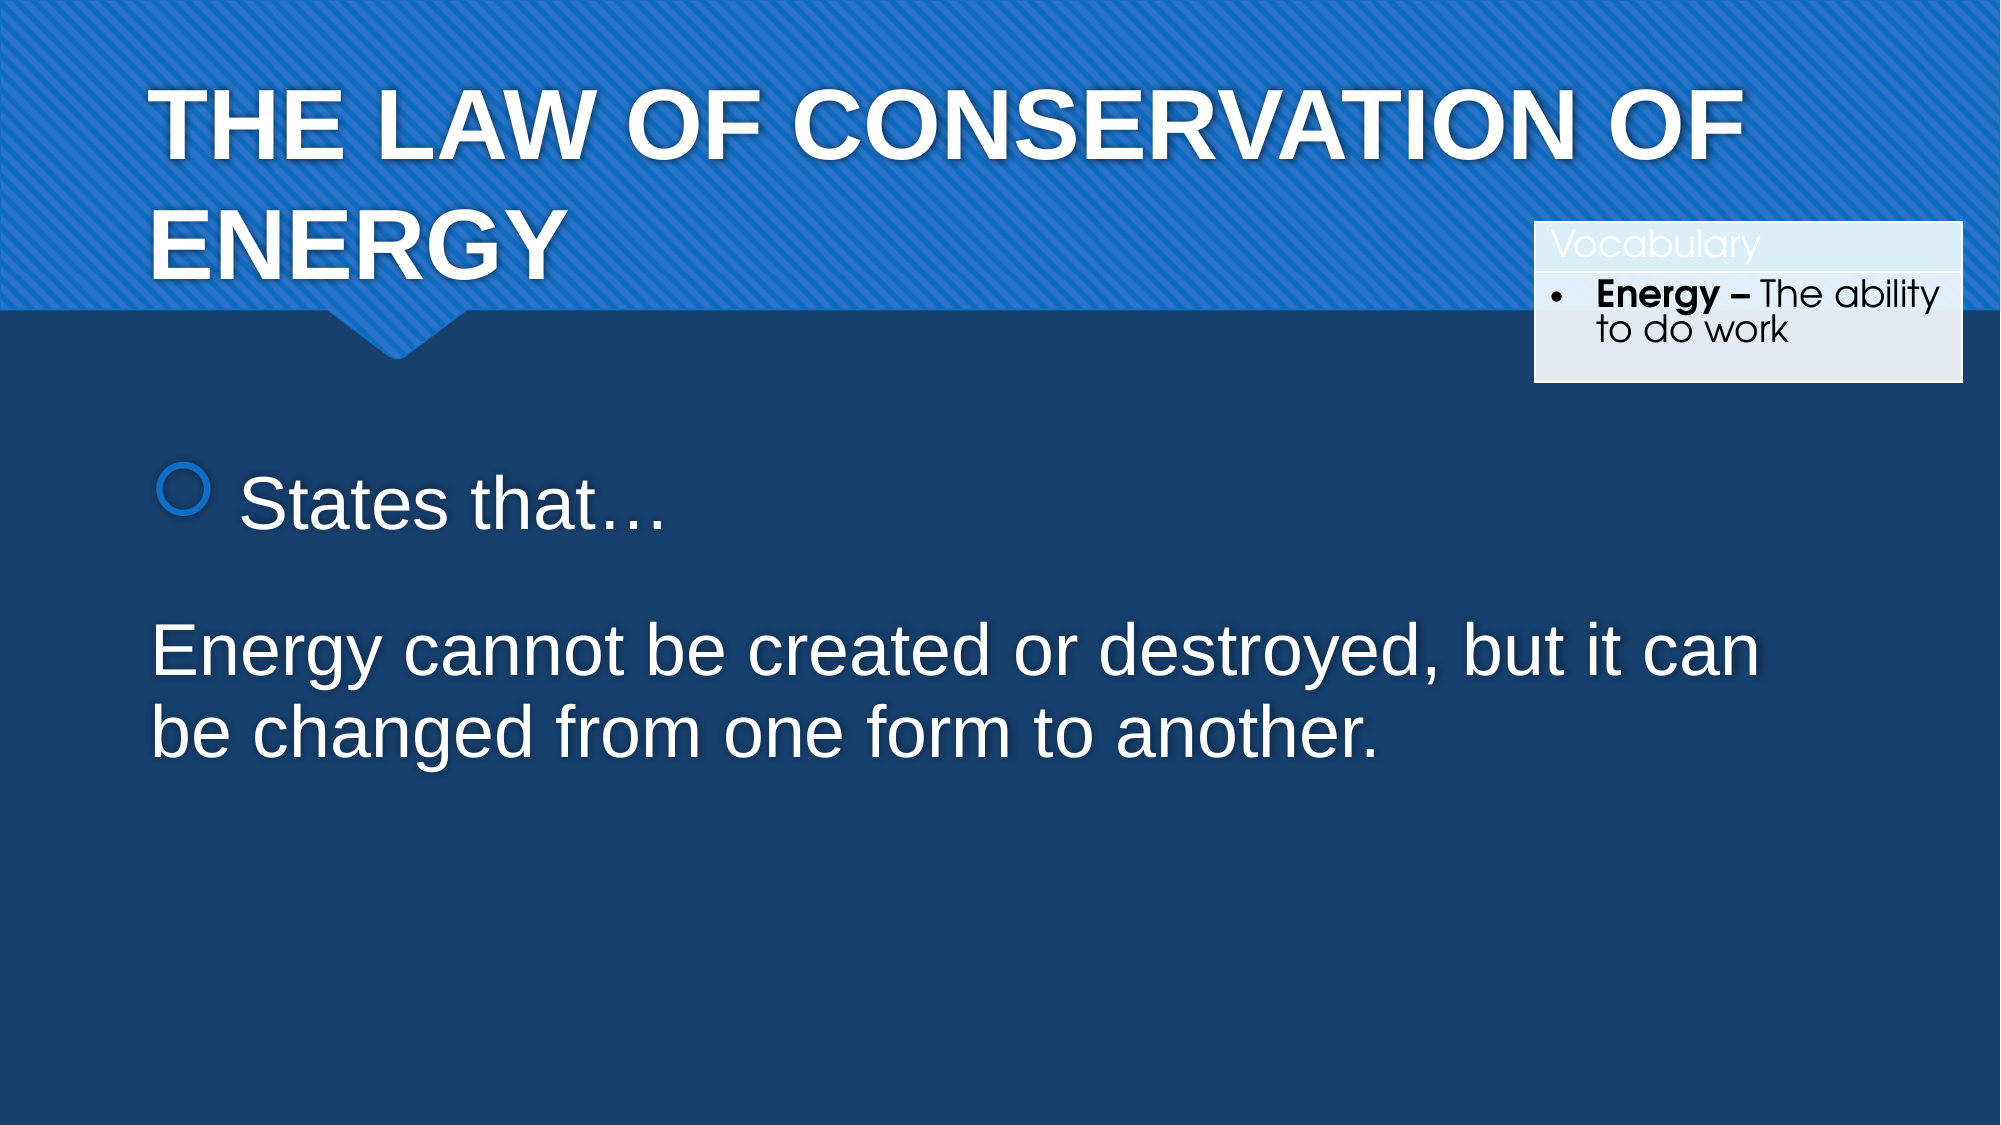

# THE LAW OF CONSERVATION OF ENERGY
| Vocabulary |
| --- |
| Energy – The ability to do work |
 States that…
Energy cannot be created or destroyed, but it can be changed from one form to another.